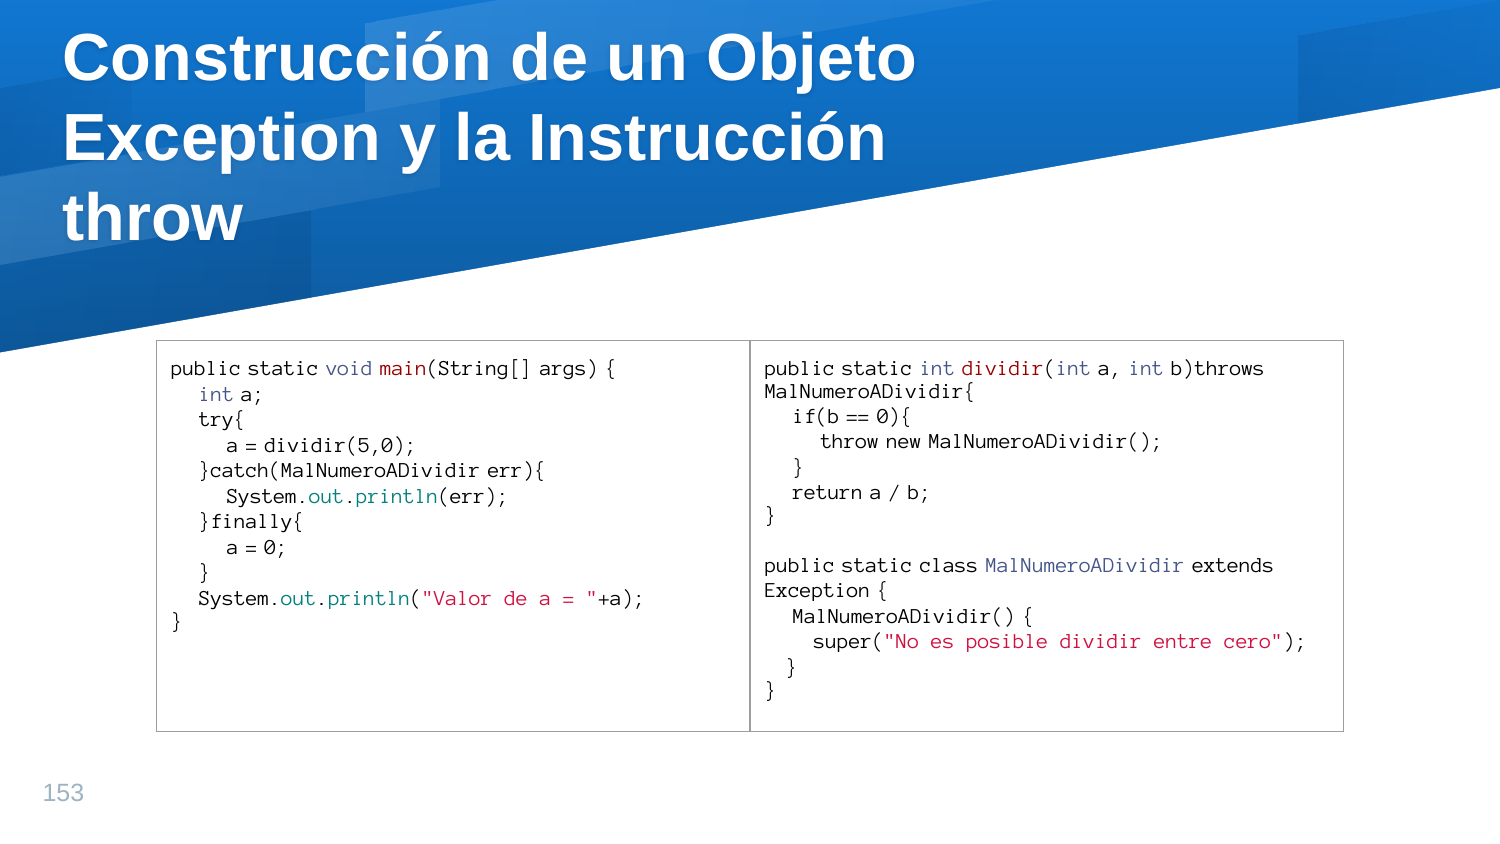

# Construcción de un Objeto Exception y la Instrucción throw

| public static void main(String[] args) { int a; try{ a = dividir(5,0); }catch(MalNumeroADividir err){ System.out.println(err); }finally{ a = 0; } System.out.println("Valor de a = "+a); } | public static int dividir(int a, int b)throws MalNumeroADividir{ if(b == 0){ throw new MalNumeroADividir(); } return a / b; } public static class MalNumeroADividir extends Exception { MalNumeroADividir() { super("No es posible dividir entre cero"); } } |
| --- | --- |
153